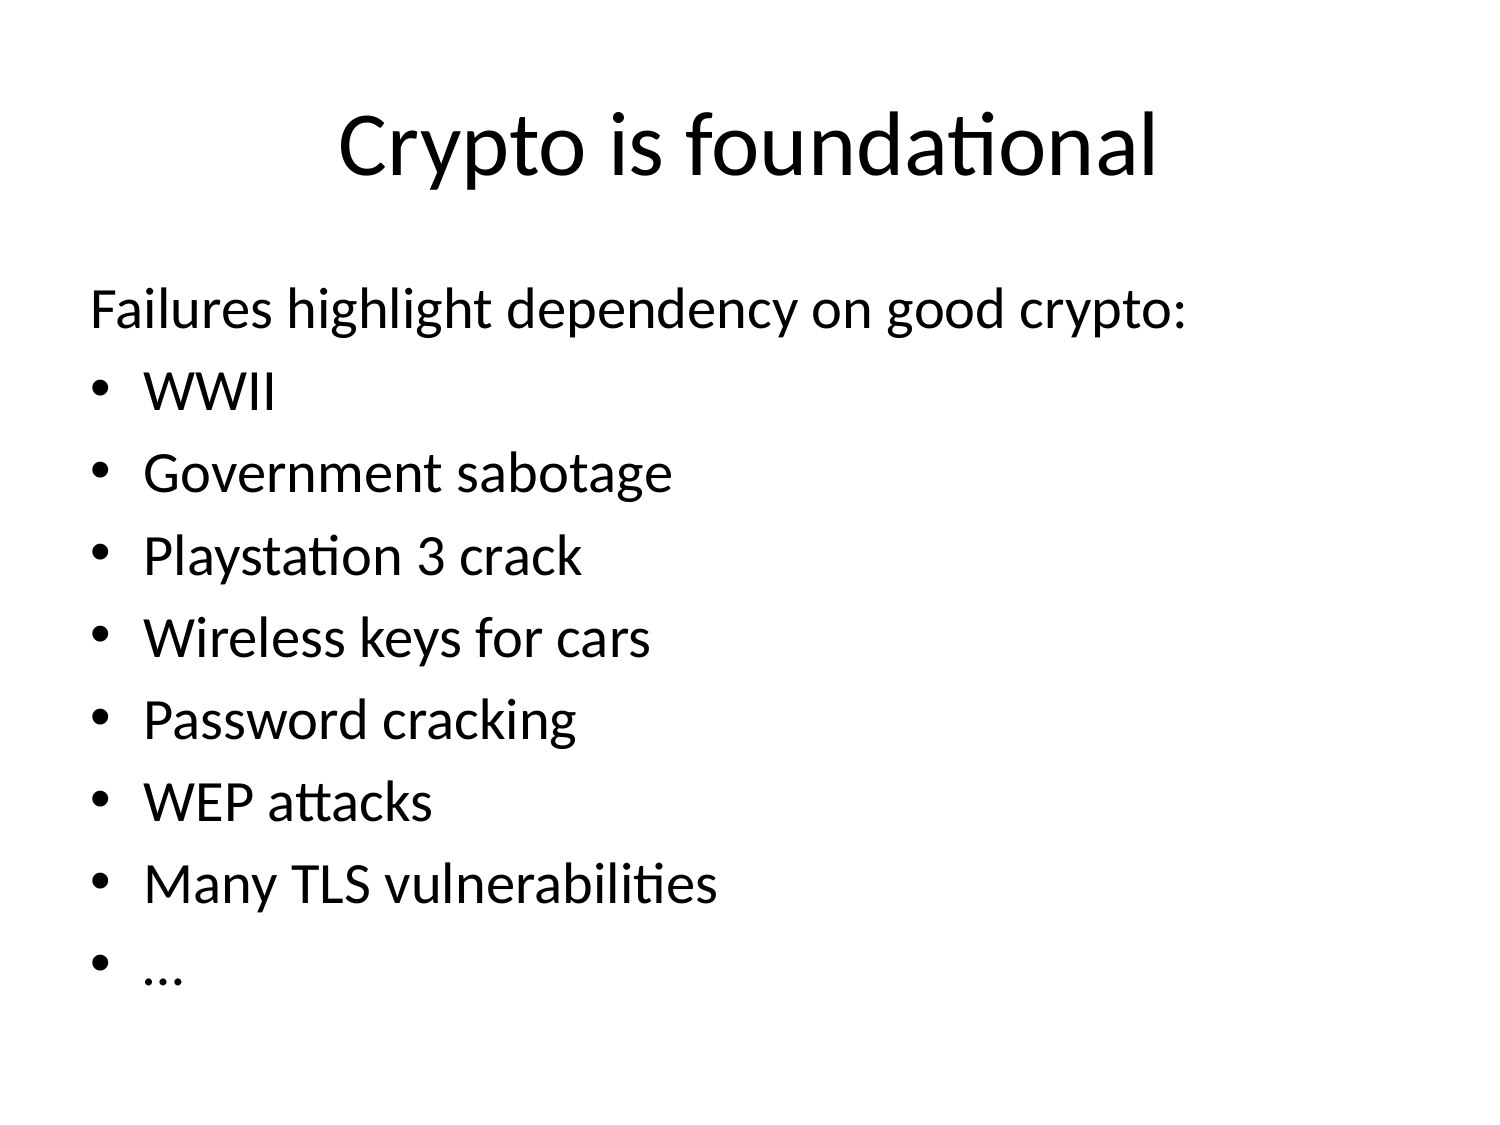

# Crypto is foundational
Failures highlight dependency on good crypto:
WWII
Government sabotage
Playstation 3 crack
Wireless keys for cars
Password cracking
WEP attacks
Many TLS vulnerabilities
…